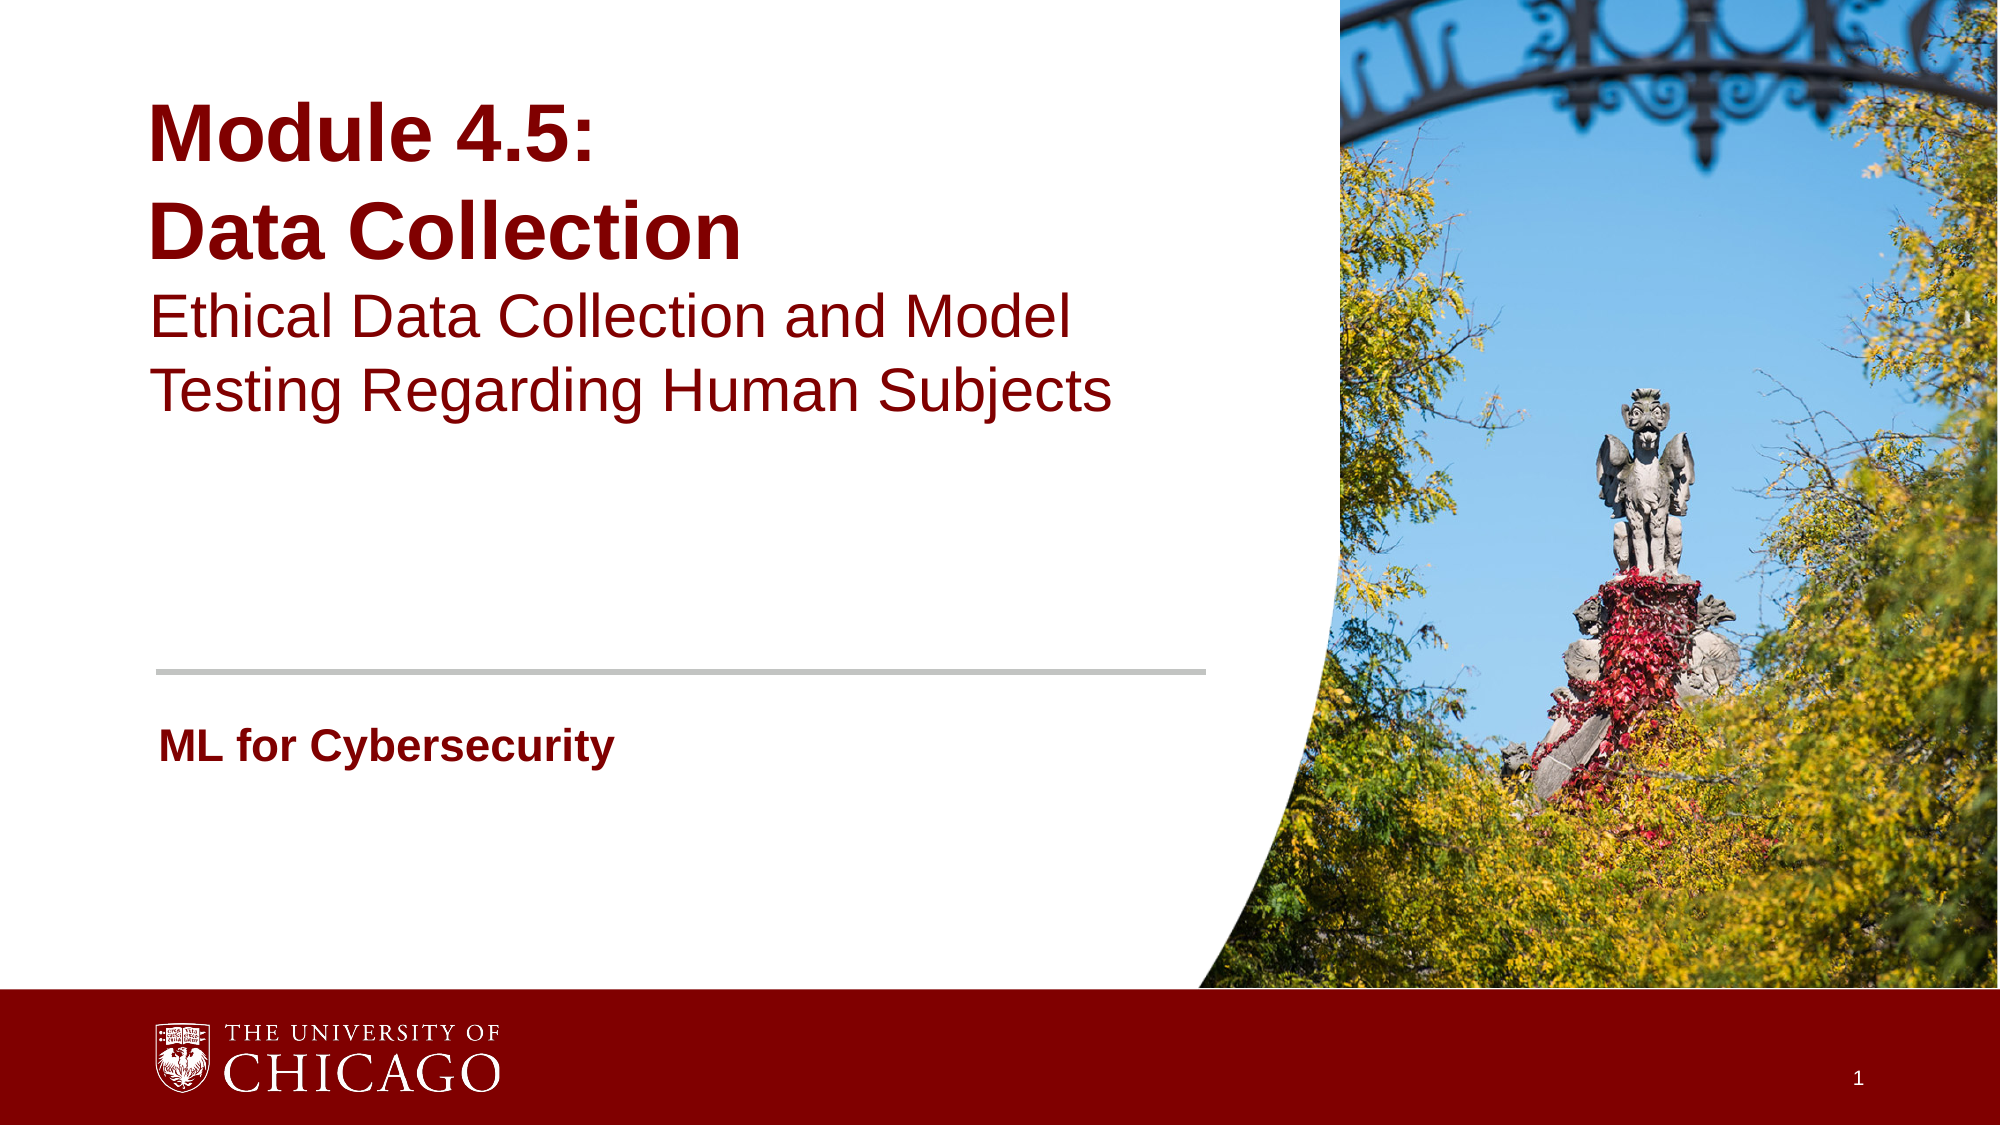

Module 4.5:
Data Collection
Ethical Data Collection and Model Testing Regarding Human Subjects
ML for Cybersecurity
1